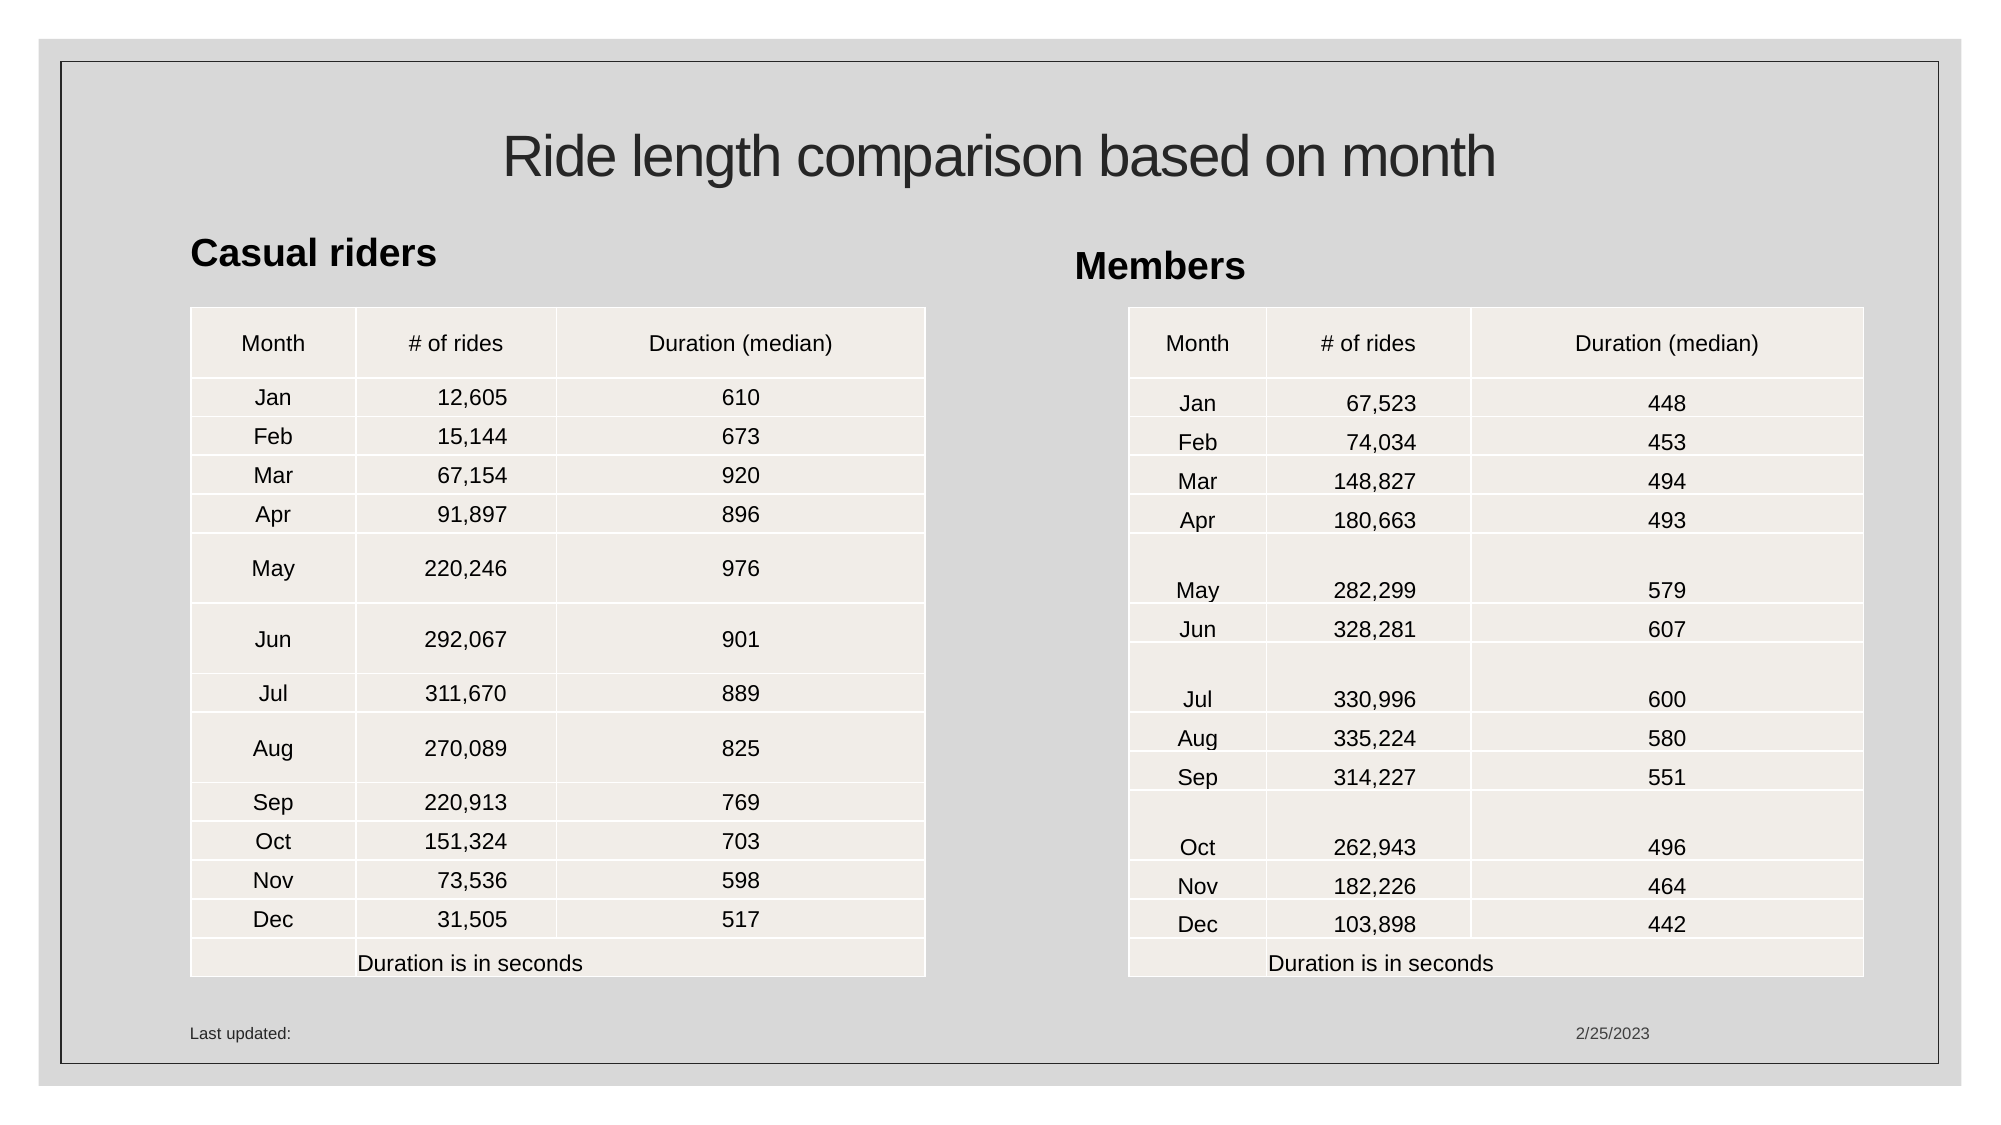

# Ride length comparison based on month
Casual riders
Members
| Month | # of rides | Duration (median) |
| --- | --- | --- |
| Jan | 12,605 | 610 |
| Feb | 15,144 | 673 |
| Mar | 67,154 | 920 |
| Apr | 91,897 | 896 |
| May | 220,246 | 976 |
| Jun | 292,067 | 901 |
| Jul | 311,670 | 889 |
| Aug | 270,089 | 825 |
| Sep | 220,913 | 769 |
| Oct | 151,324 | 703 |
| Nov | 73,536 | 598 |
| Dec | 31,505 | 517 |
|  | Duration is in seconds |  |
| Month | # of rides | Duration (median) |
| --- | --- | --- |
| Jan | 67,523 | 448 |
| Feb | 74,034 | 453 |
| Mar | 148,827 | 494 |
| Apr | 180,663 | 493 |
| May | 282,299 | 579 |
| Jun | 328,281 | 607 |
| Jul | 330,996 | 600 |
| Aug | 335,224 | 580 |
| Sep | 314,227 | 551 |
| Oct | 262,943 | 496 |
| Nov | 182,226 | 464 |
| Dec | 103,898 | 442 |
|  | Duration is in seconds |  |
Last updated:
2/25/2023